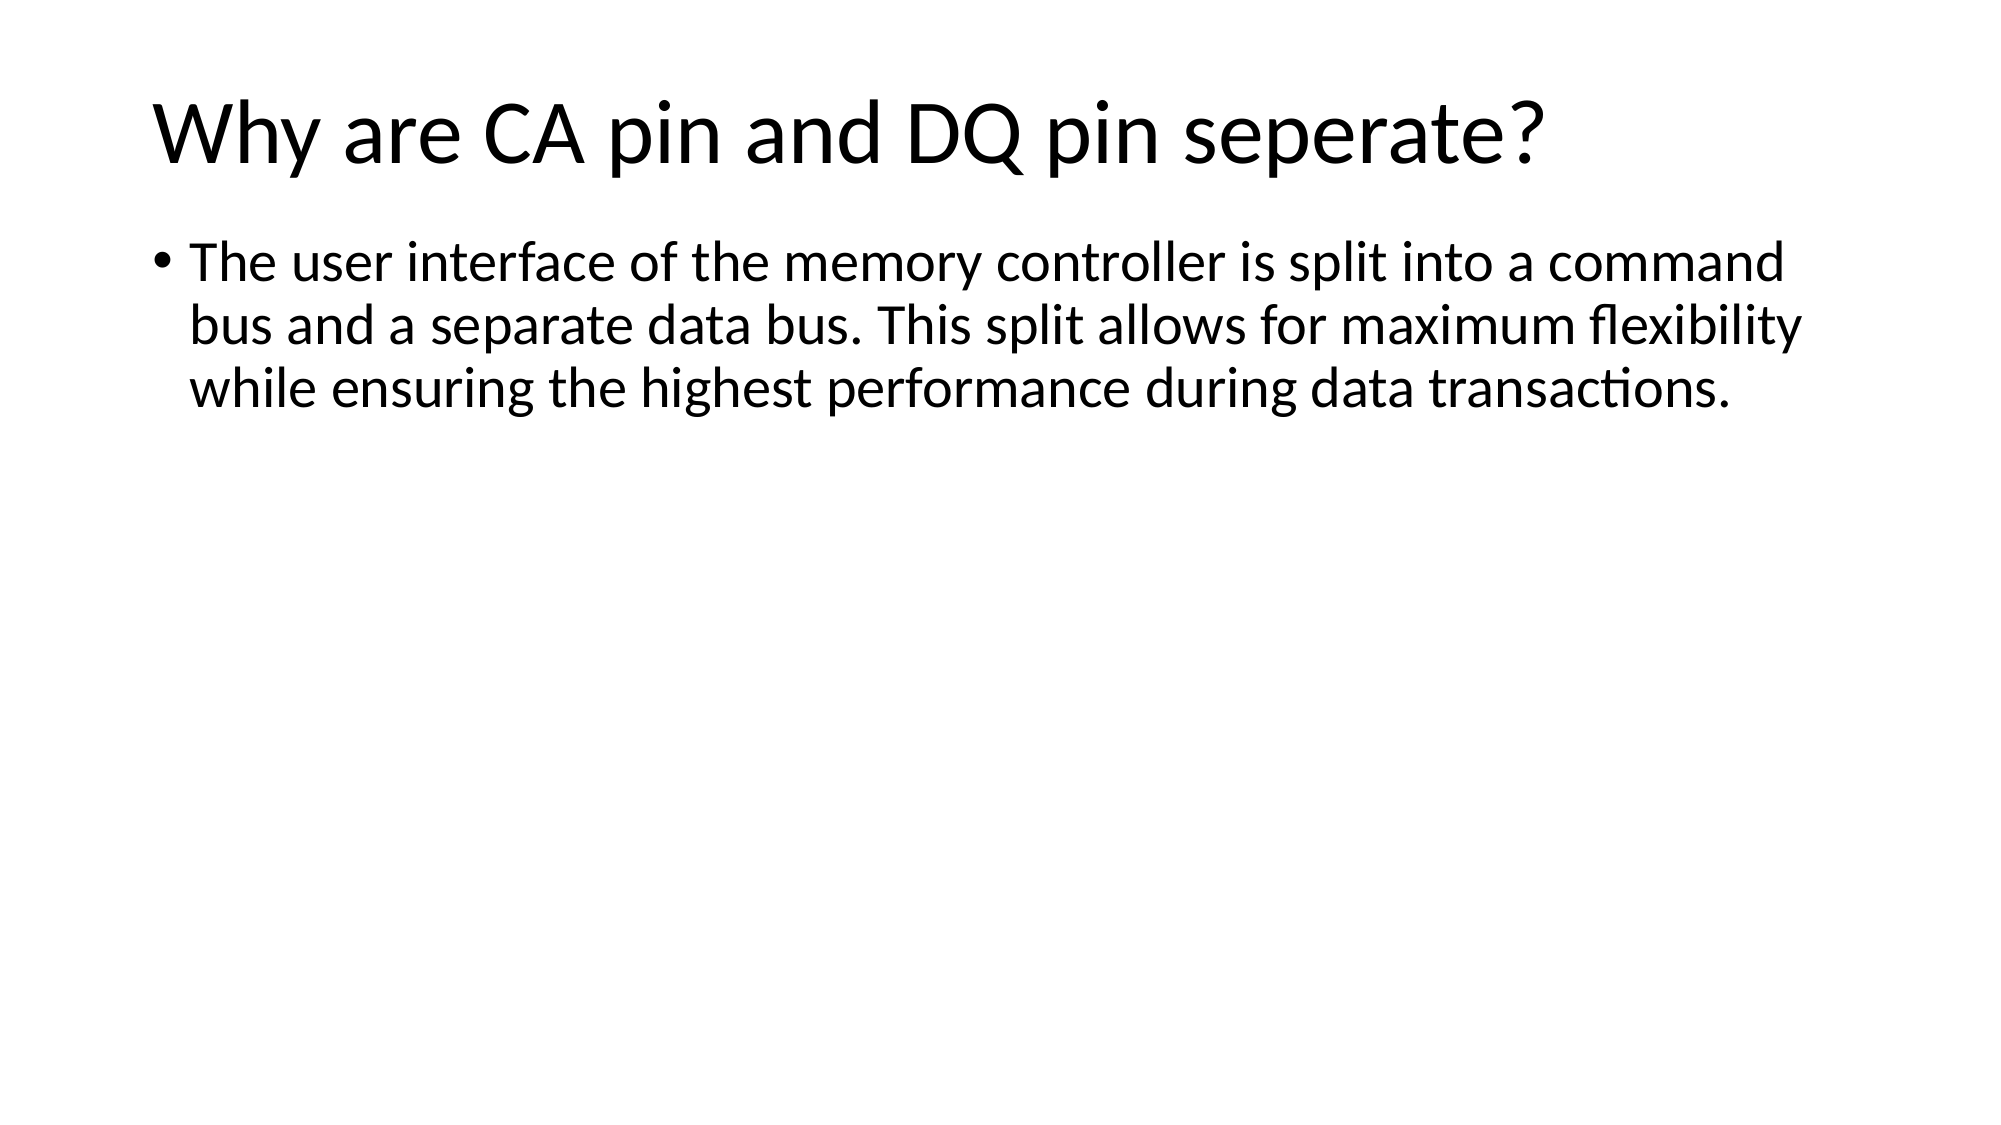

# Why are CA pin and DQ pin seperate?
The user interface of the memory controller is split into a command bus and a separate data bus. This split allows for maximum flexibility while ensuring the highest performance during data transactions.